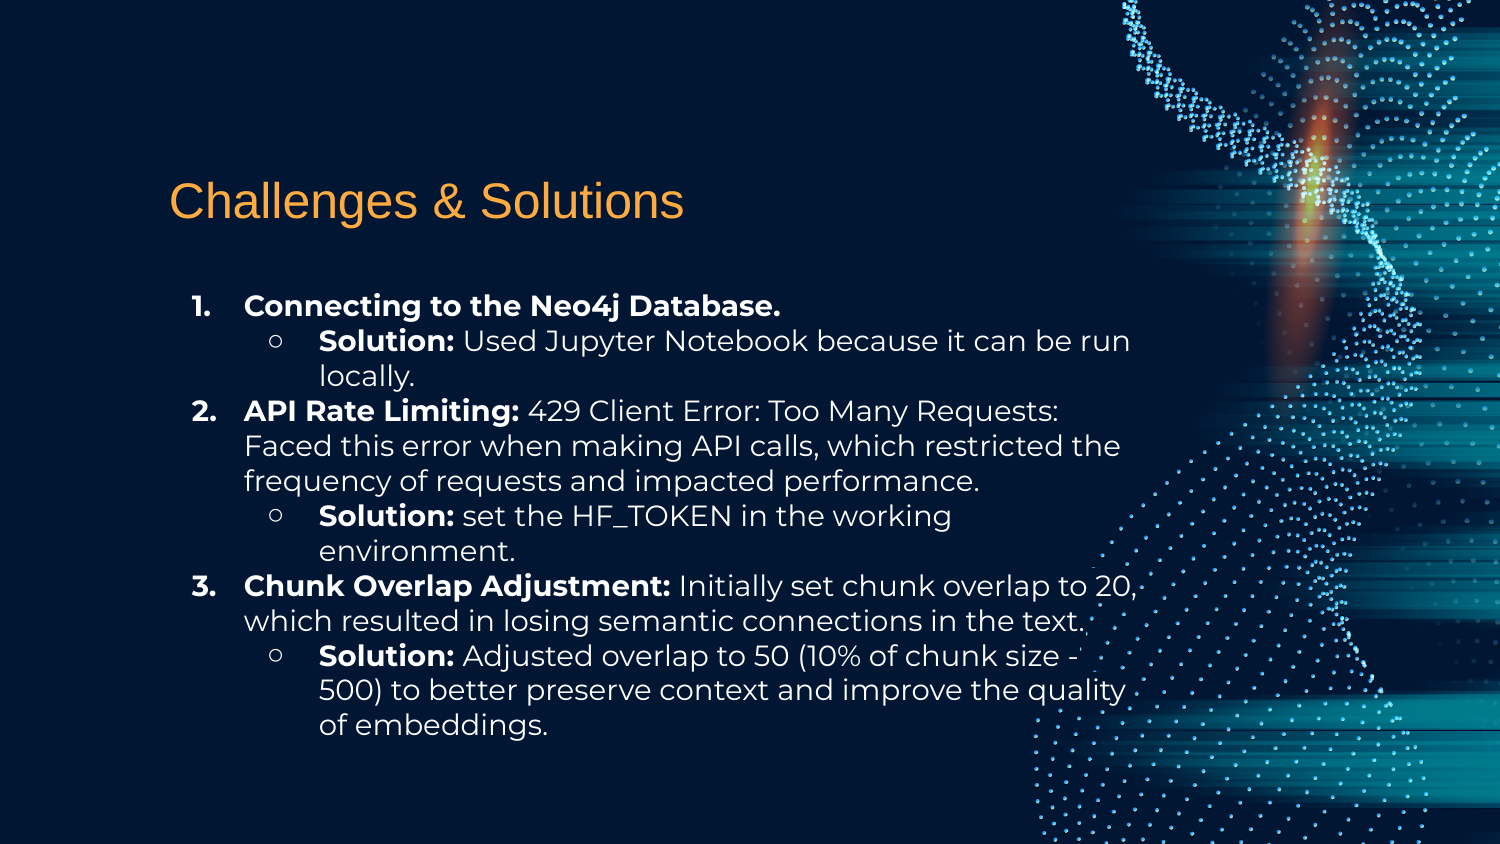

# Challenges & Solutions
Connecting to the Neo4j Database.
Solution: Used Jupyter Notebook because it can be run locally.
API Rate Limiting: 429 Client Error: Too Many Requests: Faced this error when making API calls, which restricted the frequency of requests and impacted performance.
Solution: set the HF_TOKEN in the working environment.
Chunk Overlap Adjustment: Initially set chunk overlap to 20, which resulted in losing semantic connections in the text.
Solution: Adjusted overlap to 50 (10% of chunk size - 500) to better preserve context and improve the quality of embeddings.